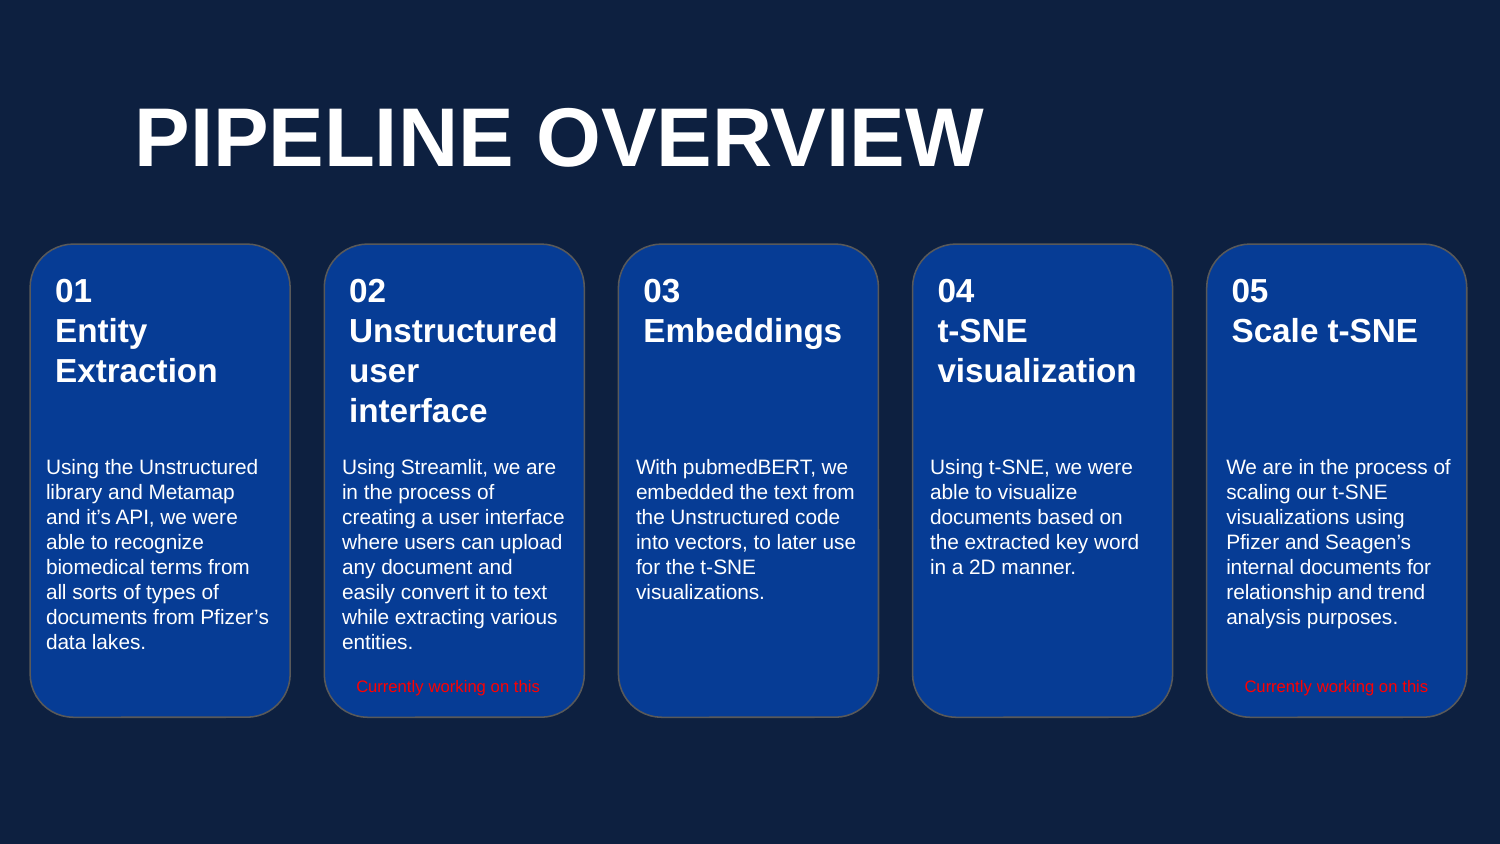

PIPELINE OVERVIEW

01
Entity Extraction

02
Unstructured user interface

03
Embeddings

04
t-SNE visualization

05
Scale t-SNE
Using the Unstructured library and Metamap and it’s API, we were able to recognize biomedical terms from all sorts of types of documents from Pfizer’s data lakes.
Using Streamlit, we are in the process of creating a user interface where users can upload any document and easily convert it to text while extracting various entities.
With pubmedBERT, we embedded the text from the Unstructured code into vectors, to later use for the t-SNE visualizations.
Using t-SNE, we were able to visualize documents based on the extracted key word in a 2D manner.
We are in the process of scaling our t-SNE visualizations using Pfizer and Seagen’s internal documents for relationship and trend analysis purposes.
Currently working on this
Currently working on this